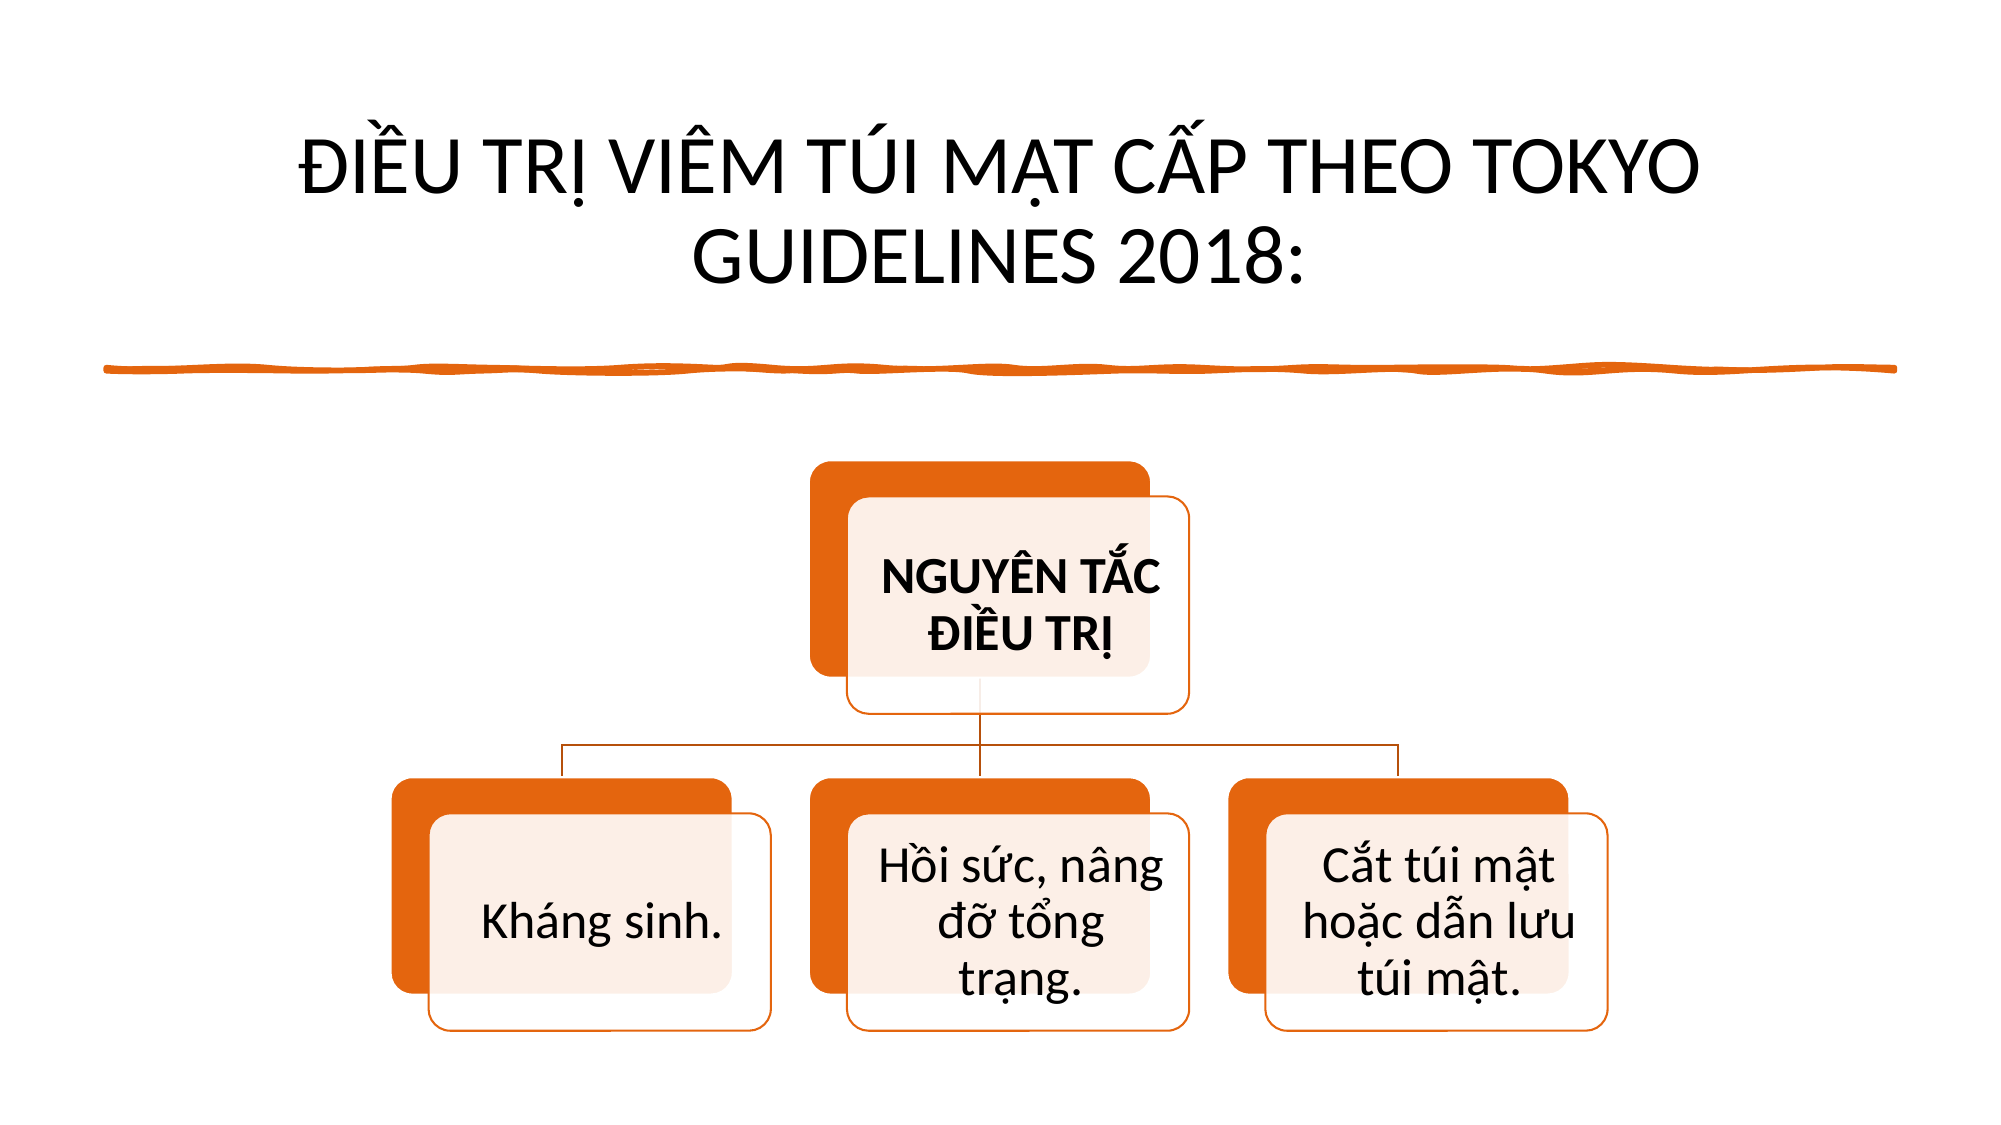

# ĐIỀU TRỊ VIÊM TÚI MẬT CẤP THEO TOKYO GUIDELINES 2018:

NGUYÊN TẮC ĐIỀU TRỊ
Kháng sinh.
Hồi sức, nâng đỡ tổng trạng.
Cắt túi mật hoặc dẫn lưu túi mật.